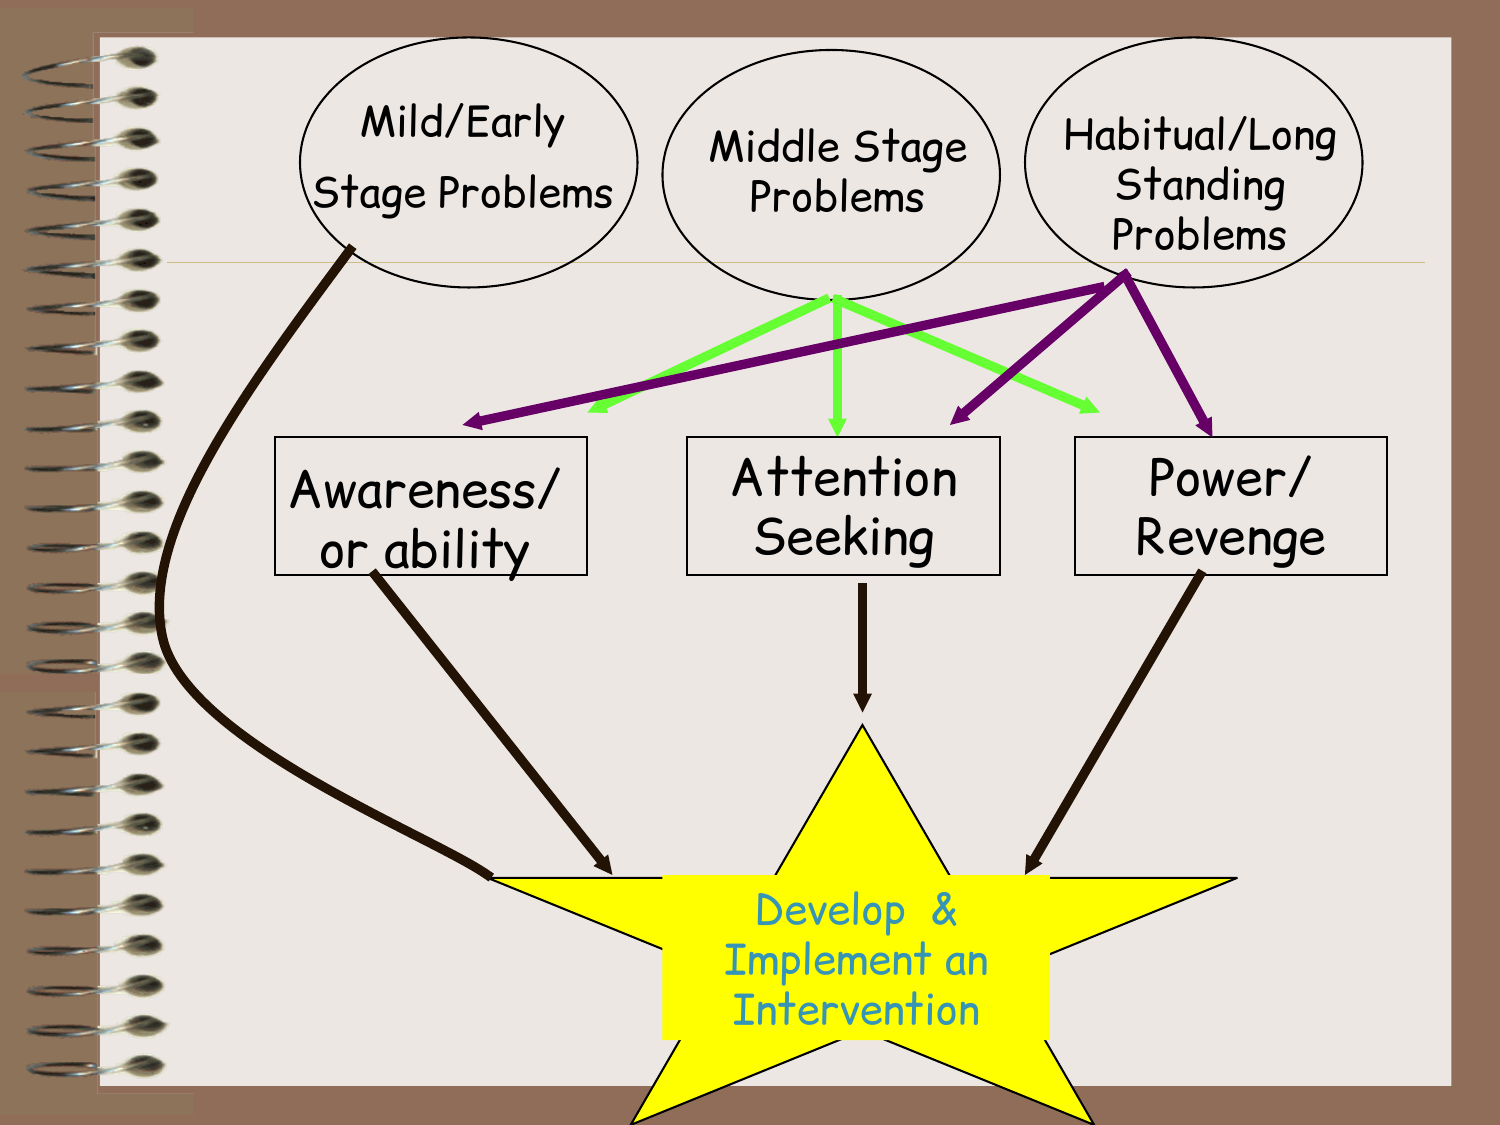

Mild/Early
Stage Problems
Habitual/Long Standing Problems
Middle Stage Problems

Awareness/ or ability

Attention Seeking

Power/ Revenge

Develop  & Implement an Intervention